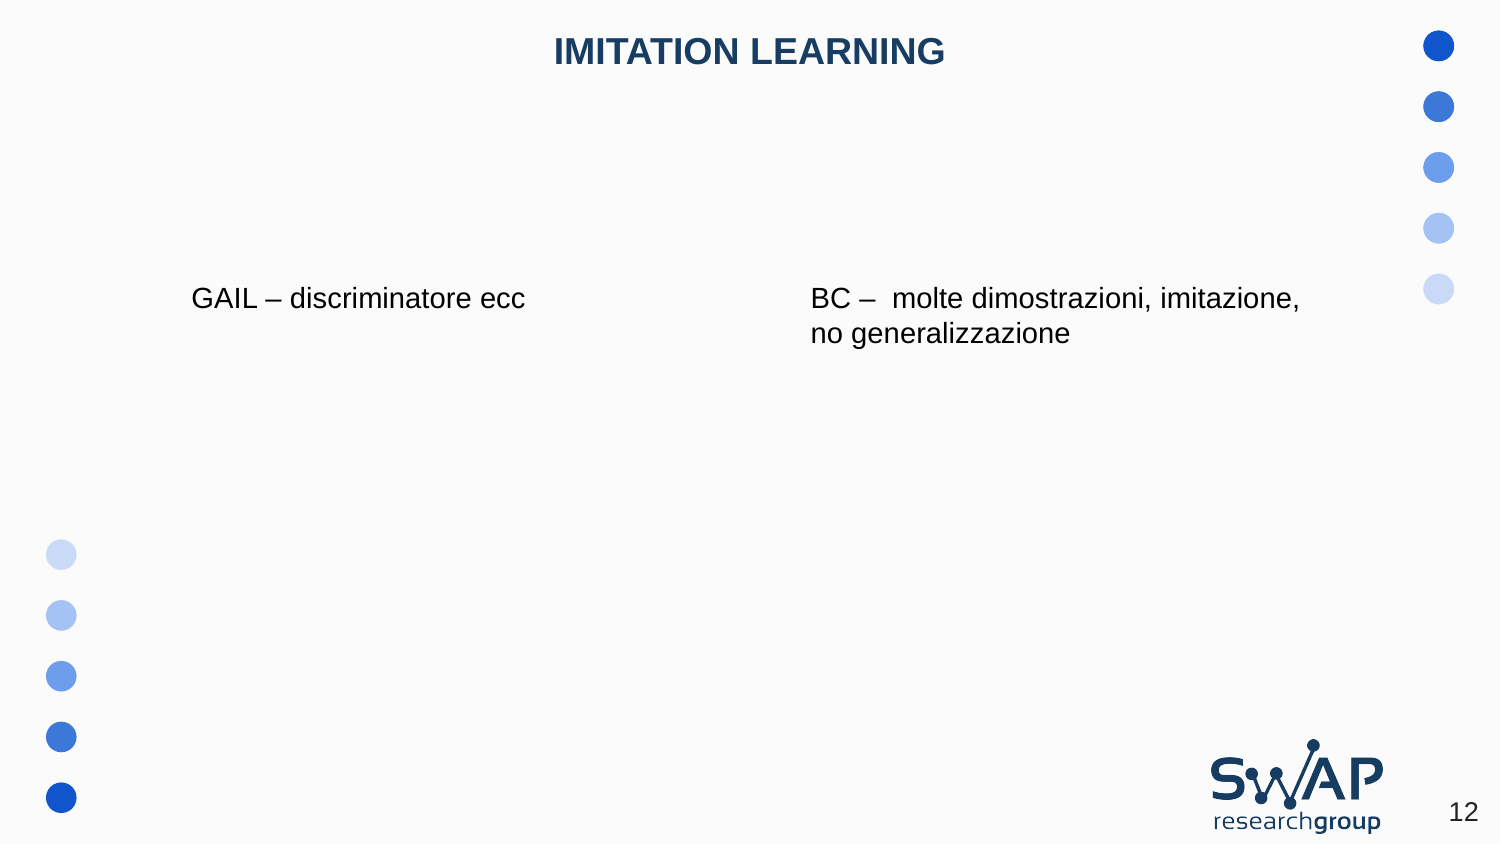

IMITATION LEARNING
GAIL – discriminatore ecc
BC –  molte dimostrazioni, imitazione, no generalizzazione
12